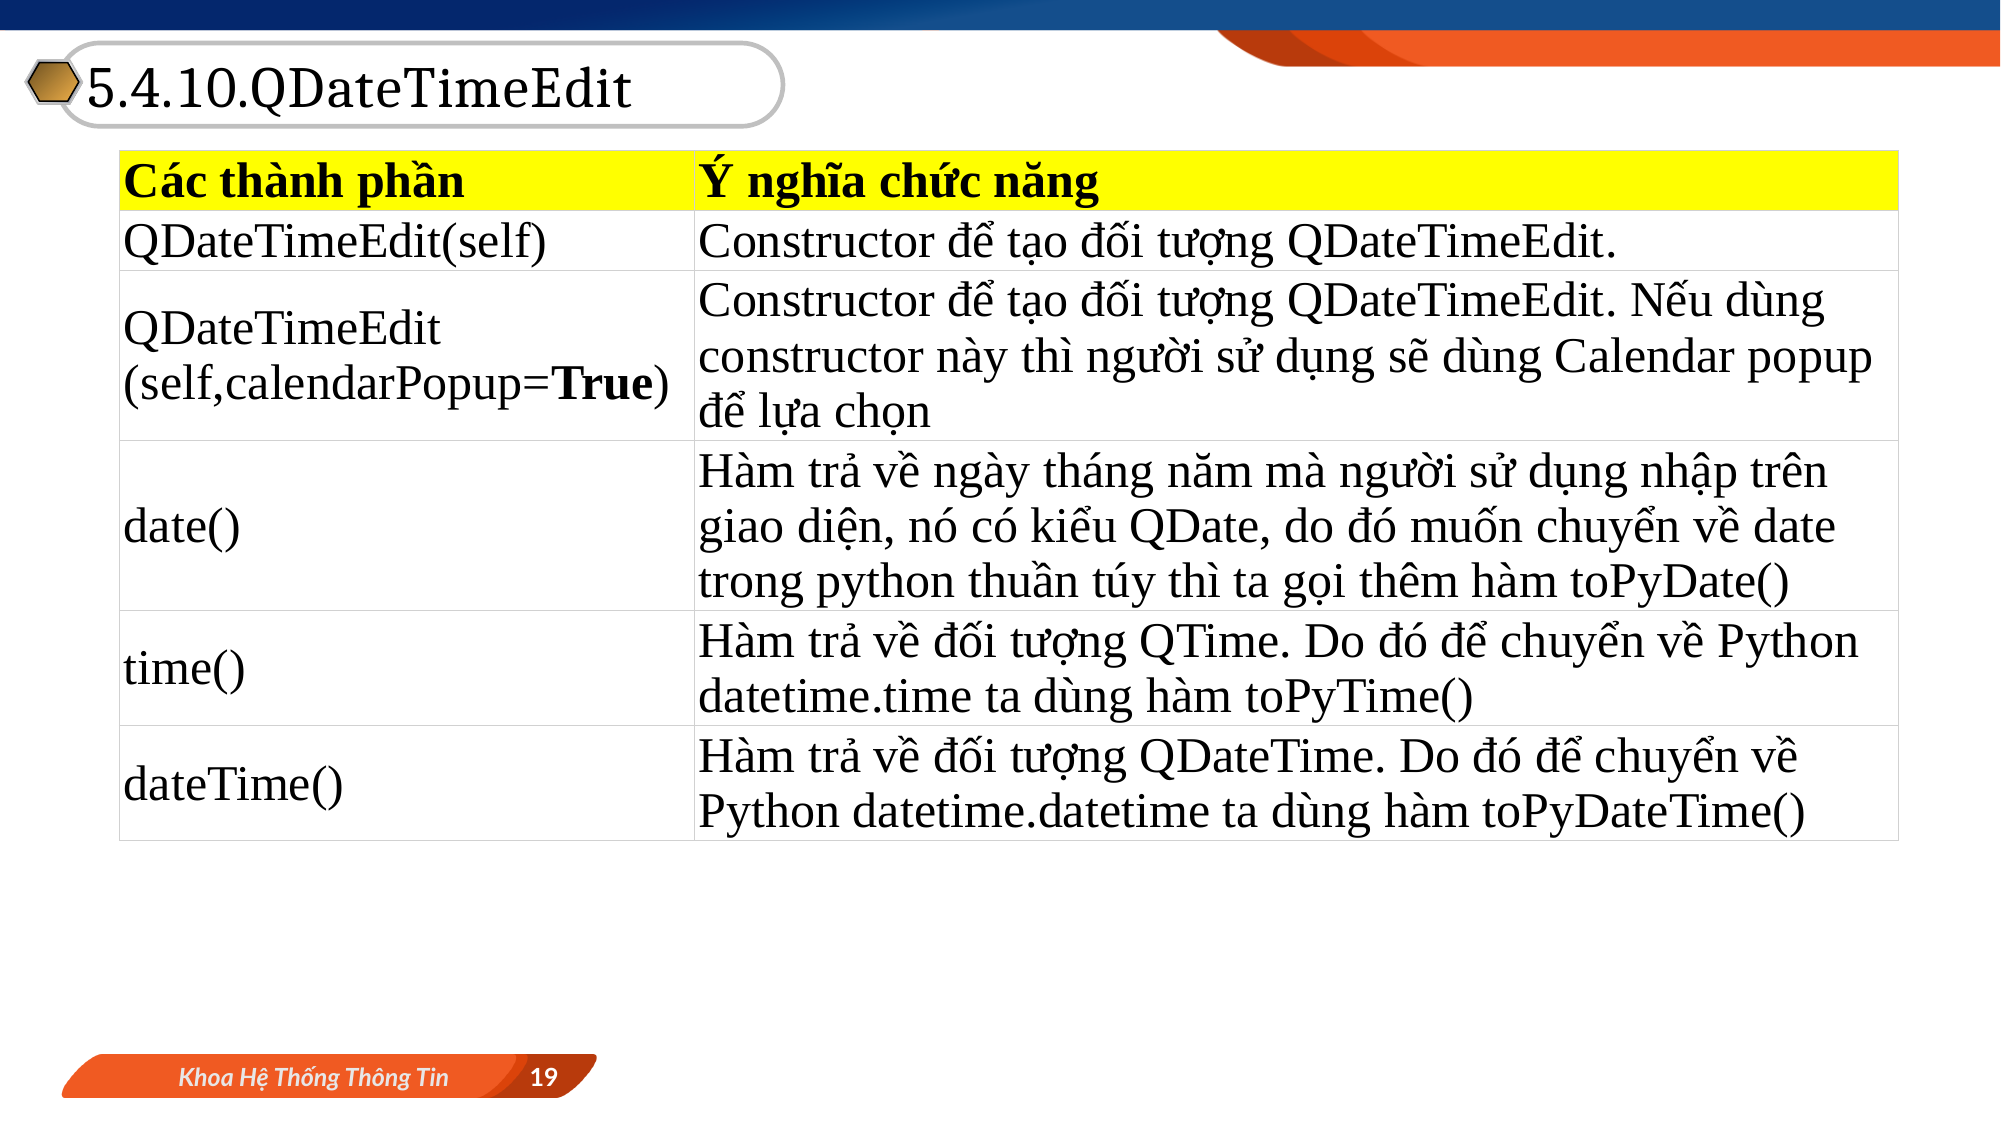

5.4.10.QDateTimeEdit

| Các thành phần | Ý nghĩa chức năng |
| --- | --- |
| QDateTimeEdit(self) | Constructor để tạo đối tượng QDateTimeEdit. |
| QDateTimeEdit (self,calendarPopup=True) | Constructor để tạo đối tượng QDateTimeEdit. Nếu dùng constructor này thì người sử dụng sẽ dùng Calendar popup để lựa chọn |
| date() | Hàm trả về ngày tháng năm mà người sử dụng nhập trên giao diện, nó có kiểu QDate, do đó muốn chuyển về date trong python thuần túy thì ta gọi thêm hàm toPyDate() |
| time() | Hàm trả về đối tượng QTime. Do đó để chuyển về Python datetime.time ta dùng hàm toPyTime() |
| dateTime() | Hàm trả về đối tượng QDateTime. Do đó để chuyển về Python datetime.datetime ta dùng hàm toPyDateTime() |
19
Khoa Hệ Thống Thông Tin